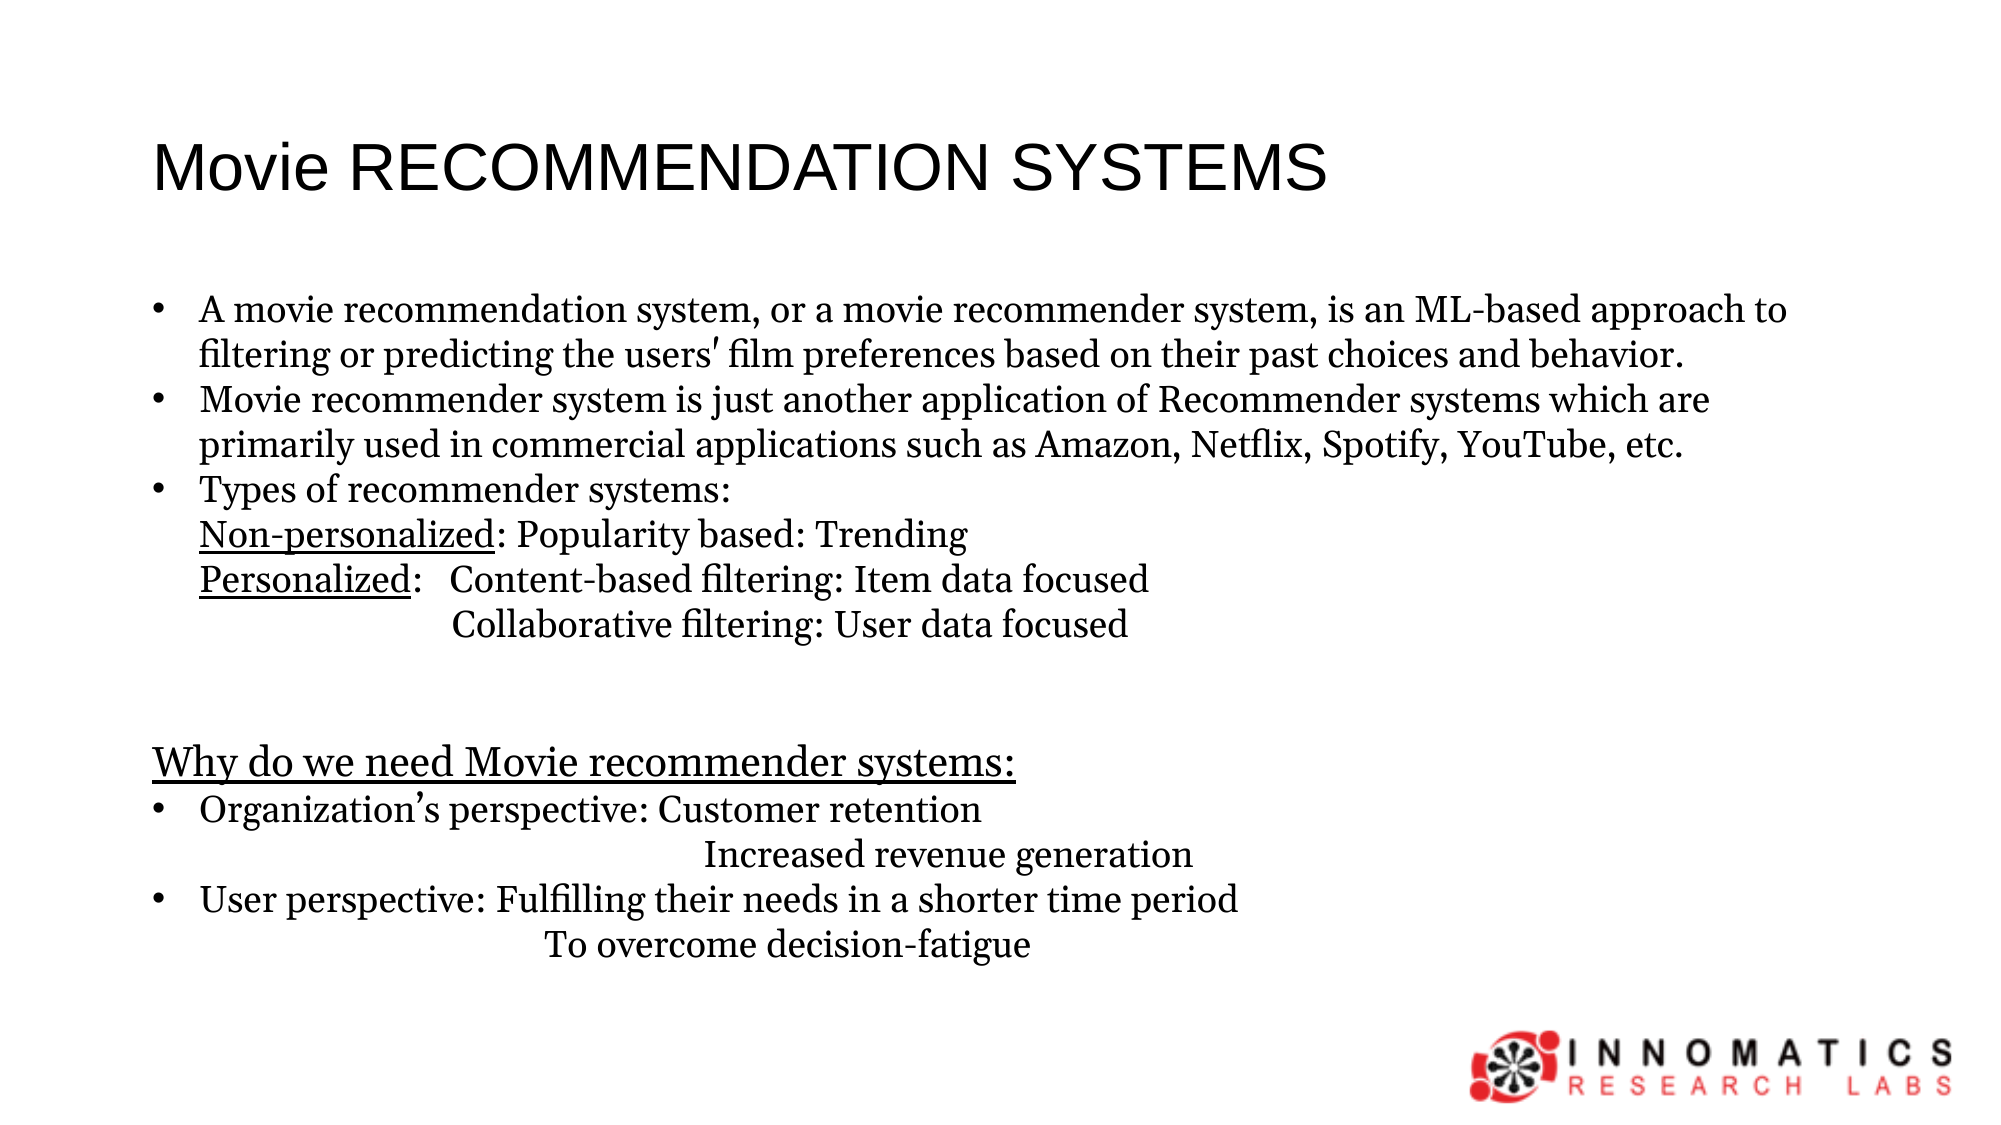

# Movie RECOMMENDATION SYSTEMS
A movie recommendation system, or a movie recommender system, is an ML-based approach to filtering or predicting the users' film preferences based on their past choices and behavior.
Movie recommender system is just another application of Recommender systems which are primarily used in commercial applications such as Amazon, Netflix, Spotify, YouTube, etc.
Types of recommender systems:
Non-personalized: Popularity based: Trending
Personalized:   Content-based filtering: Item data focused
		Collaborative filtering: User data focused

Why do we need Movie recommender systems:
Organization’s perspective: Customer retention
			      Increased revenue generation
User perspective: Fulfilling their needs in a shorter time period
		     To overcome decision-fatigue